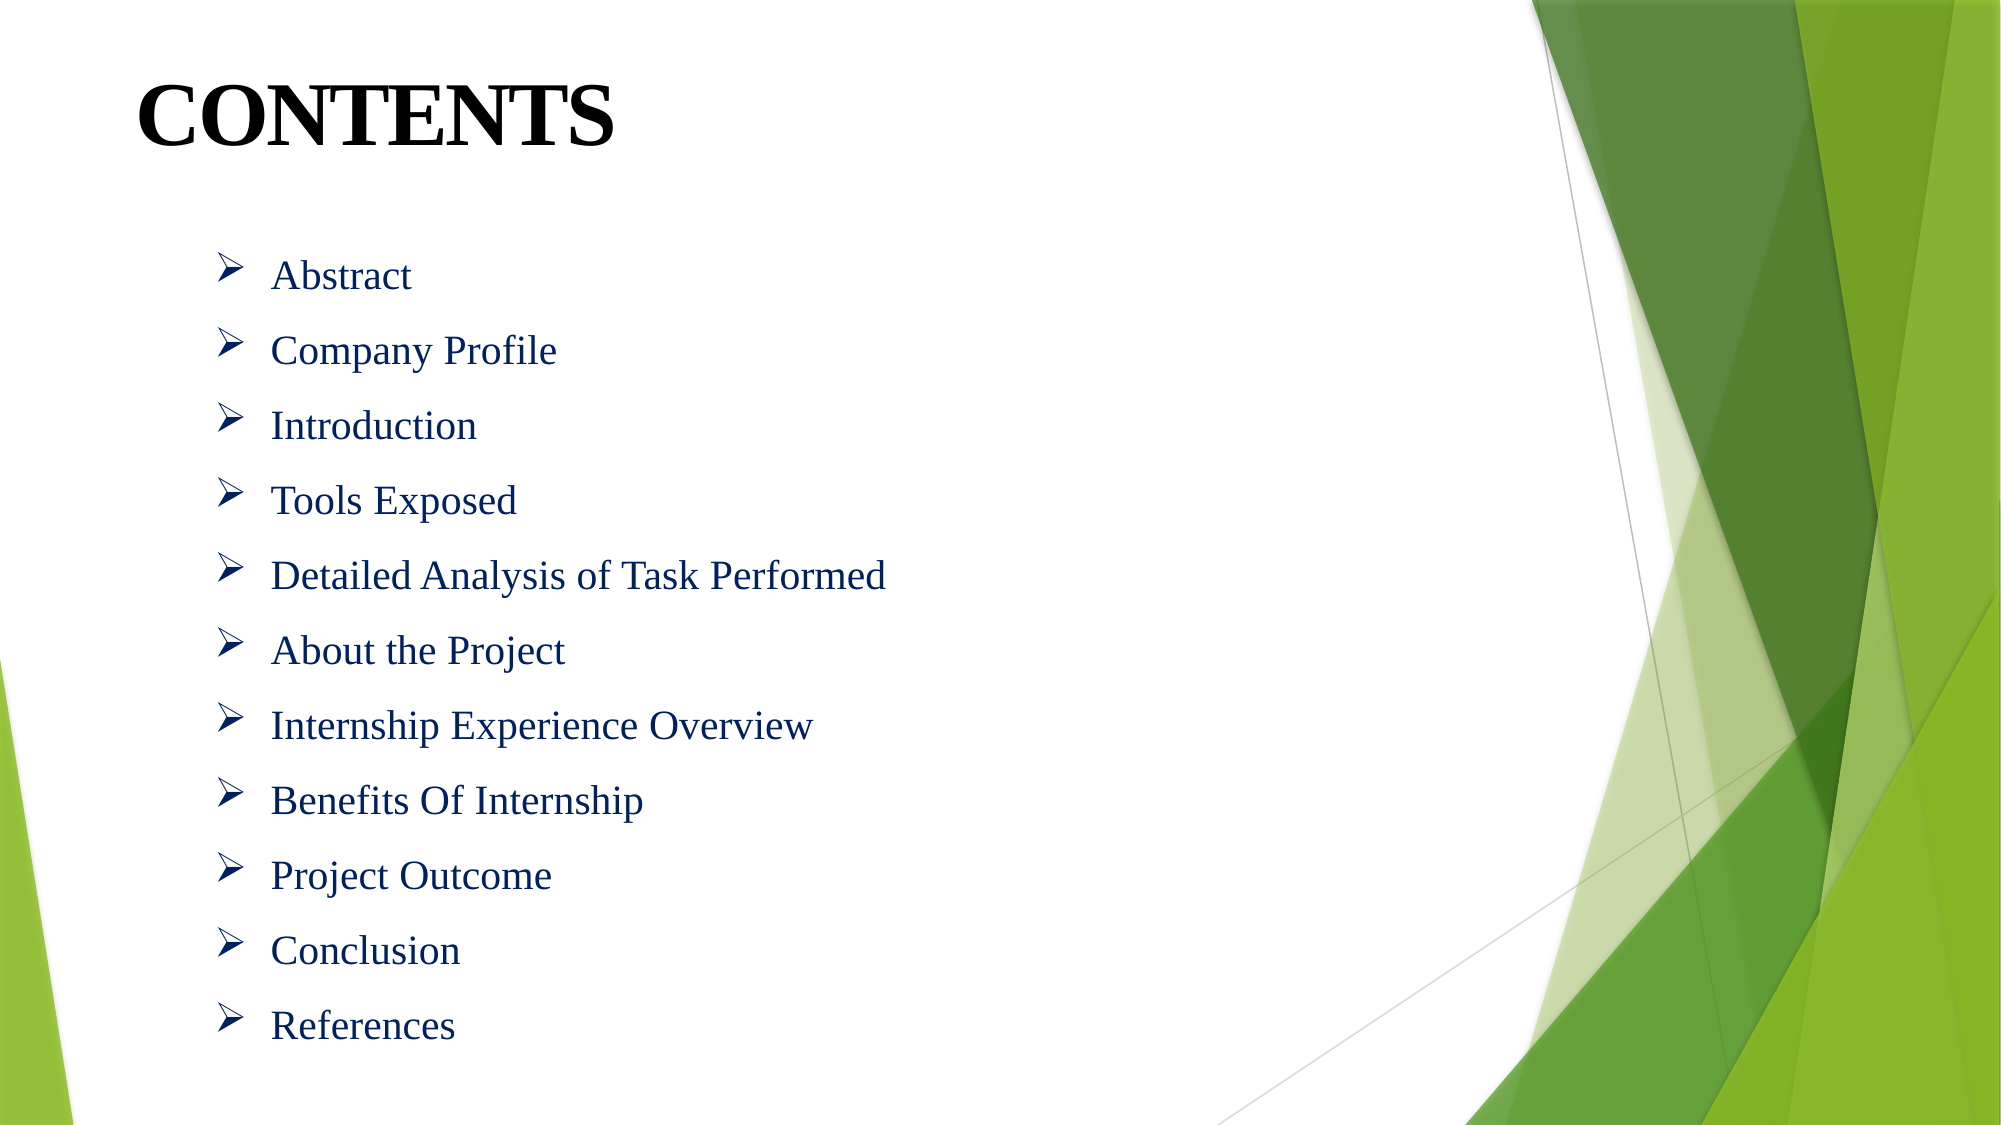

CONTENTS
Abstract
Company Profile
Introduction
Tools Exposed
Detailed Analysis of Task Performed
About the Project
Internship Experience Overview
Benefits Of Internship
Project Outcome
Conclusion
References